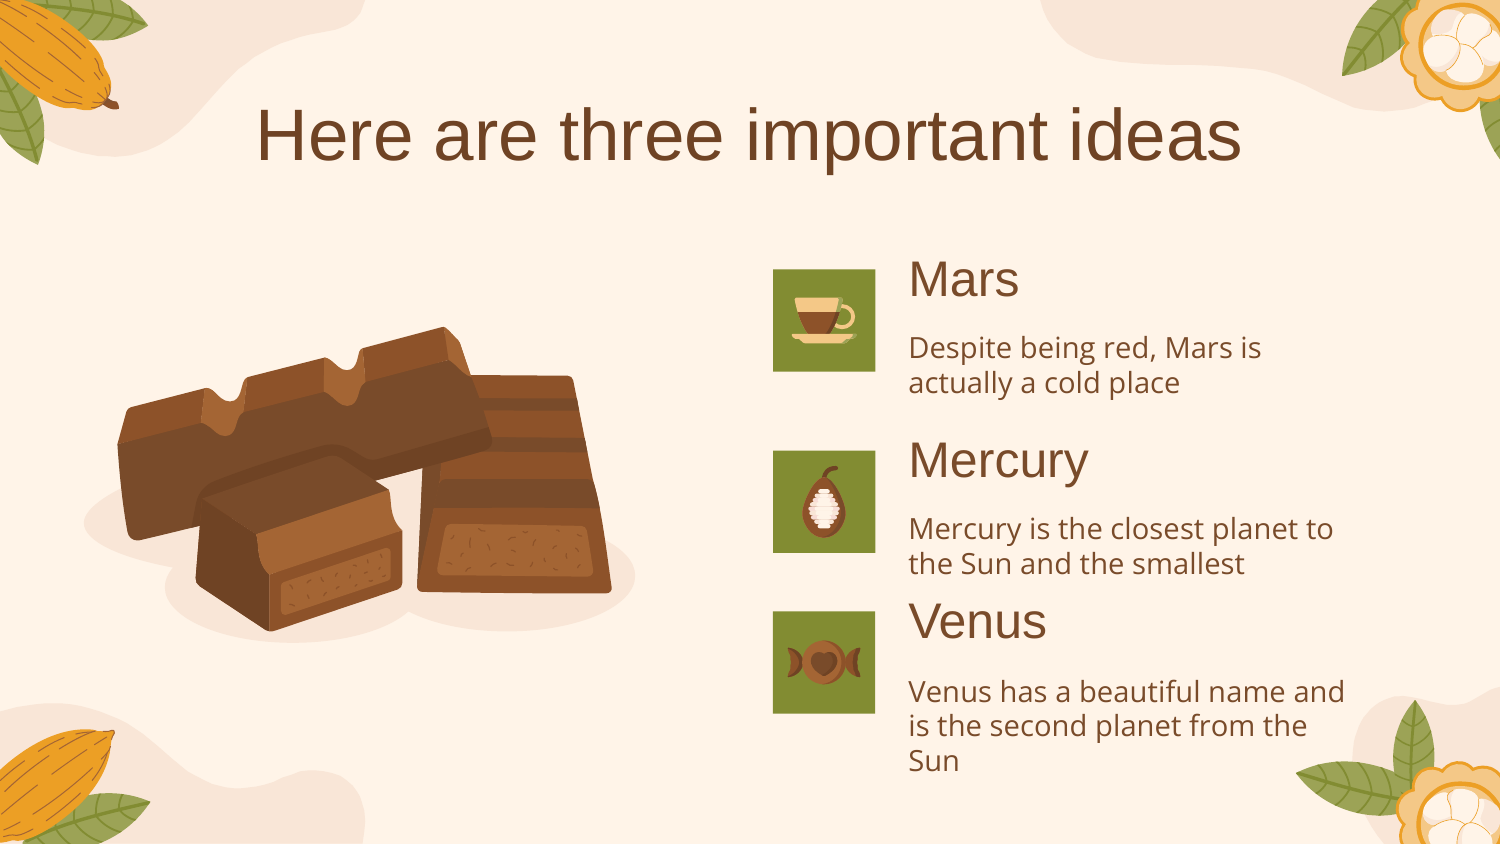

# Here are three important ideas
Mars

Despite being red, Mars is actually a cold place

Mercury

Mercury is the closest planet to the Sun and the smallest
Venus

Venus has a beautiful name and is the second planet from the Sun